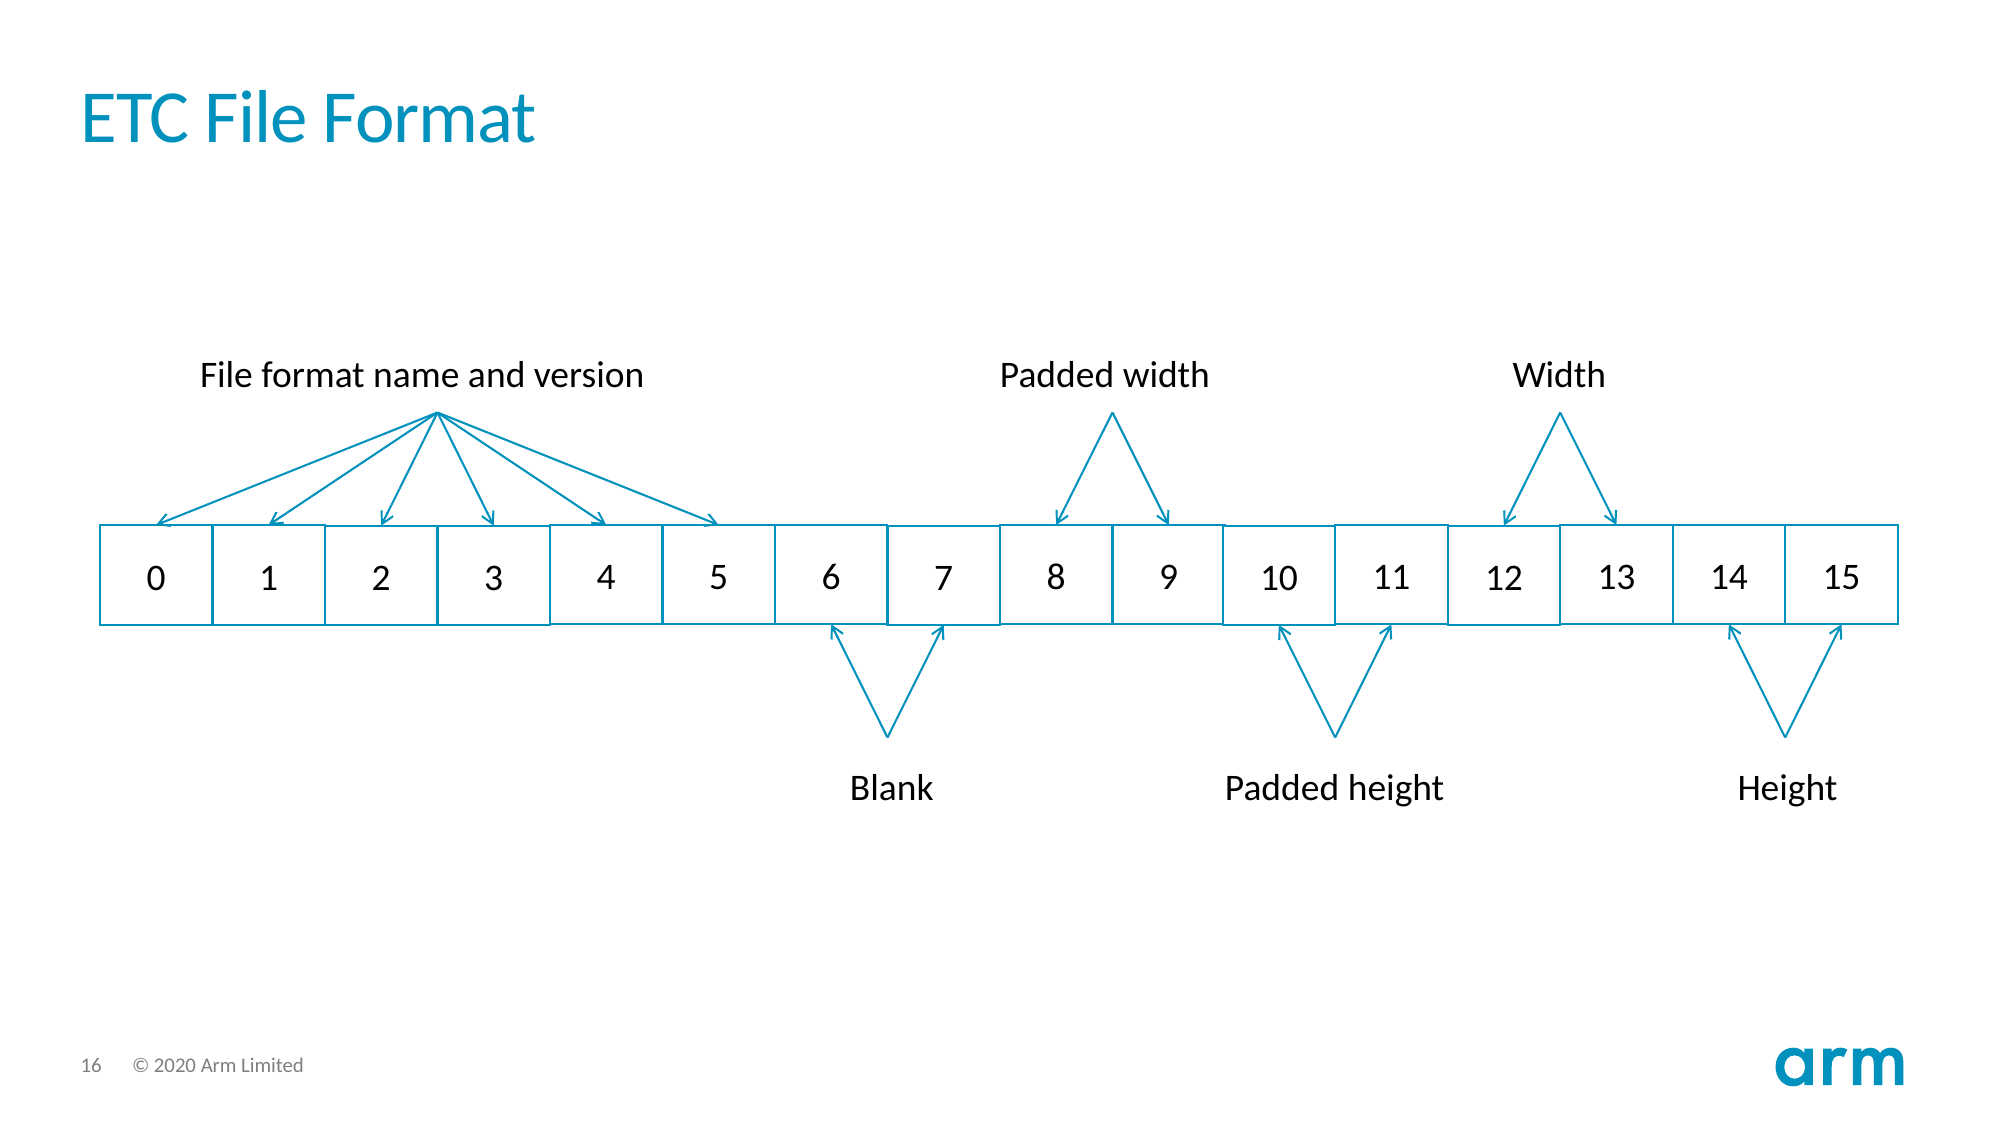

# ETC File Format

File format name and version
Padded width
Width
0
1
4
5
6
8
9
11
13
14
15
2
3
7
10
12
Blank
Padded height
Height